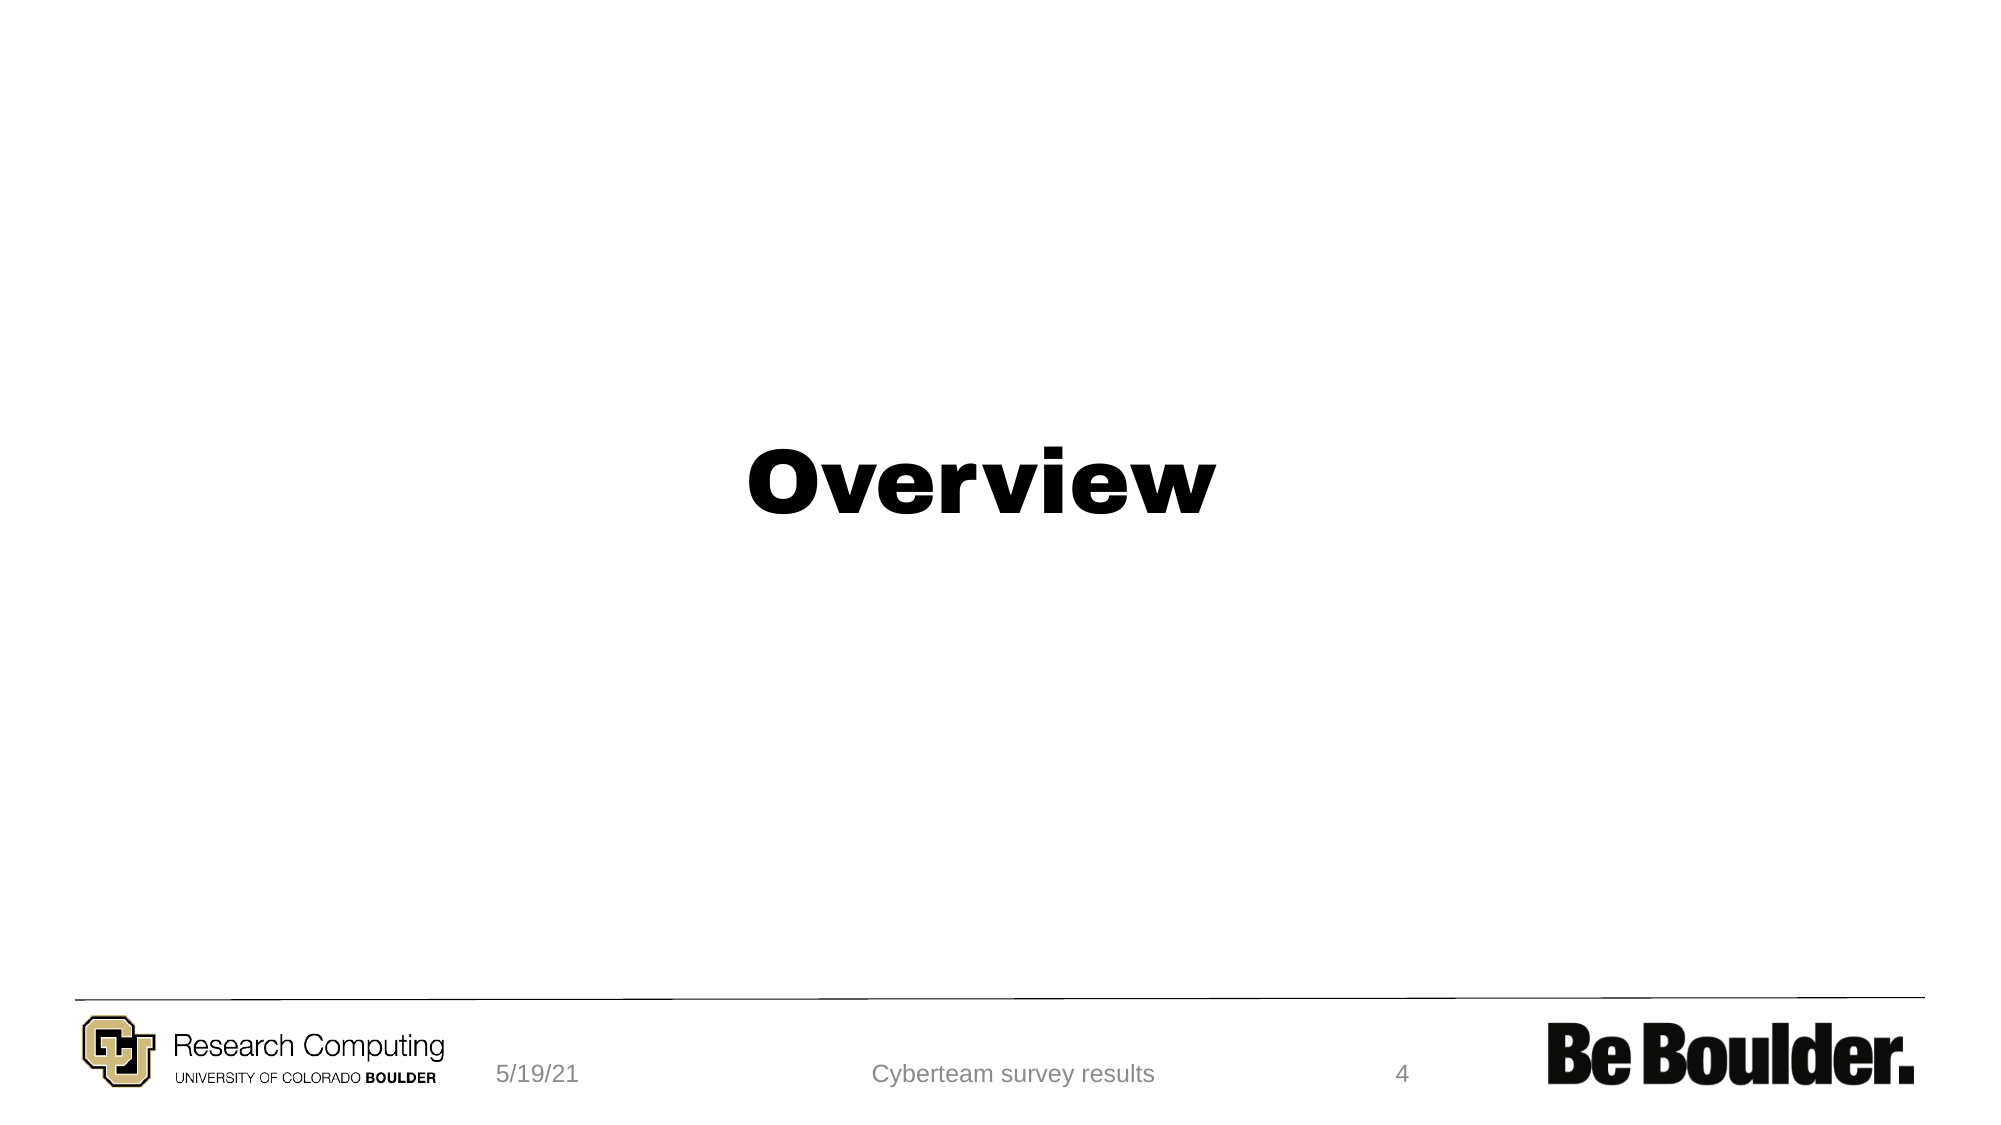

# Overview
5/19/21
Cyberteam survey results
4